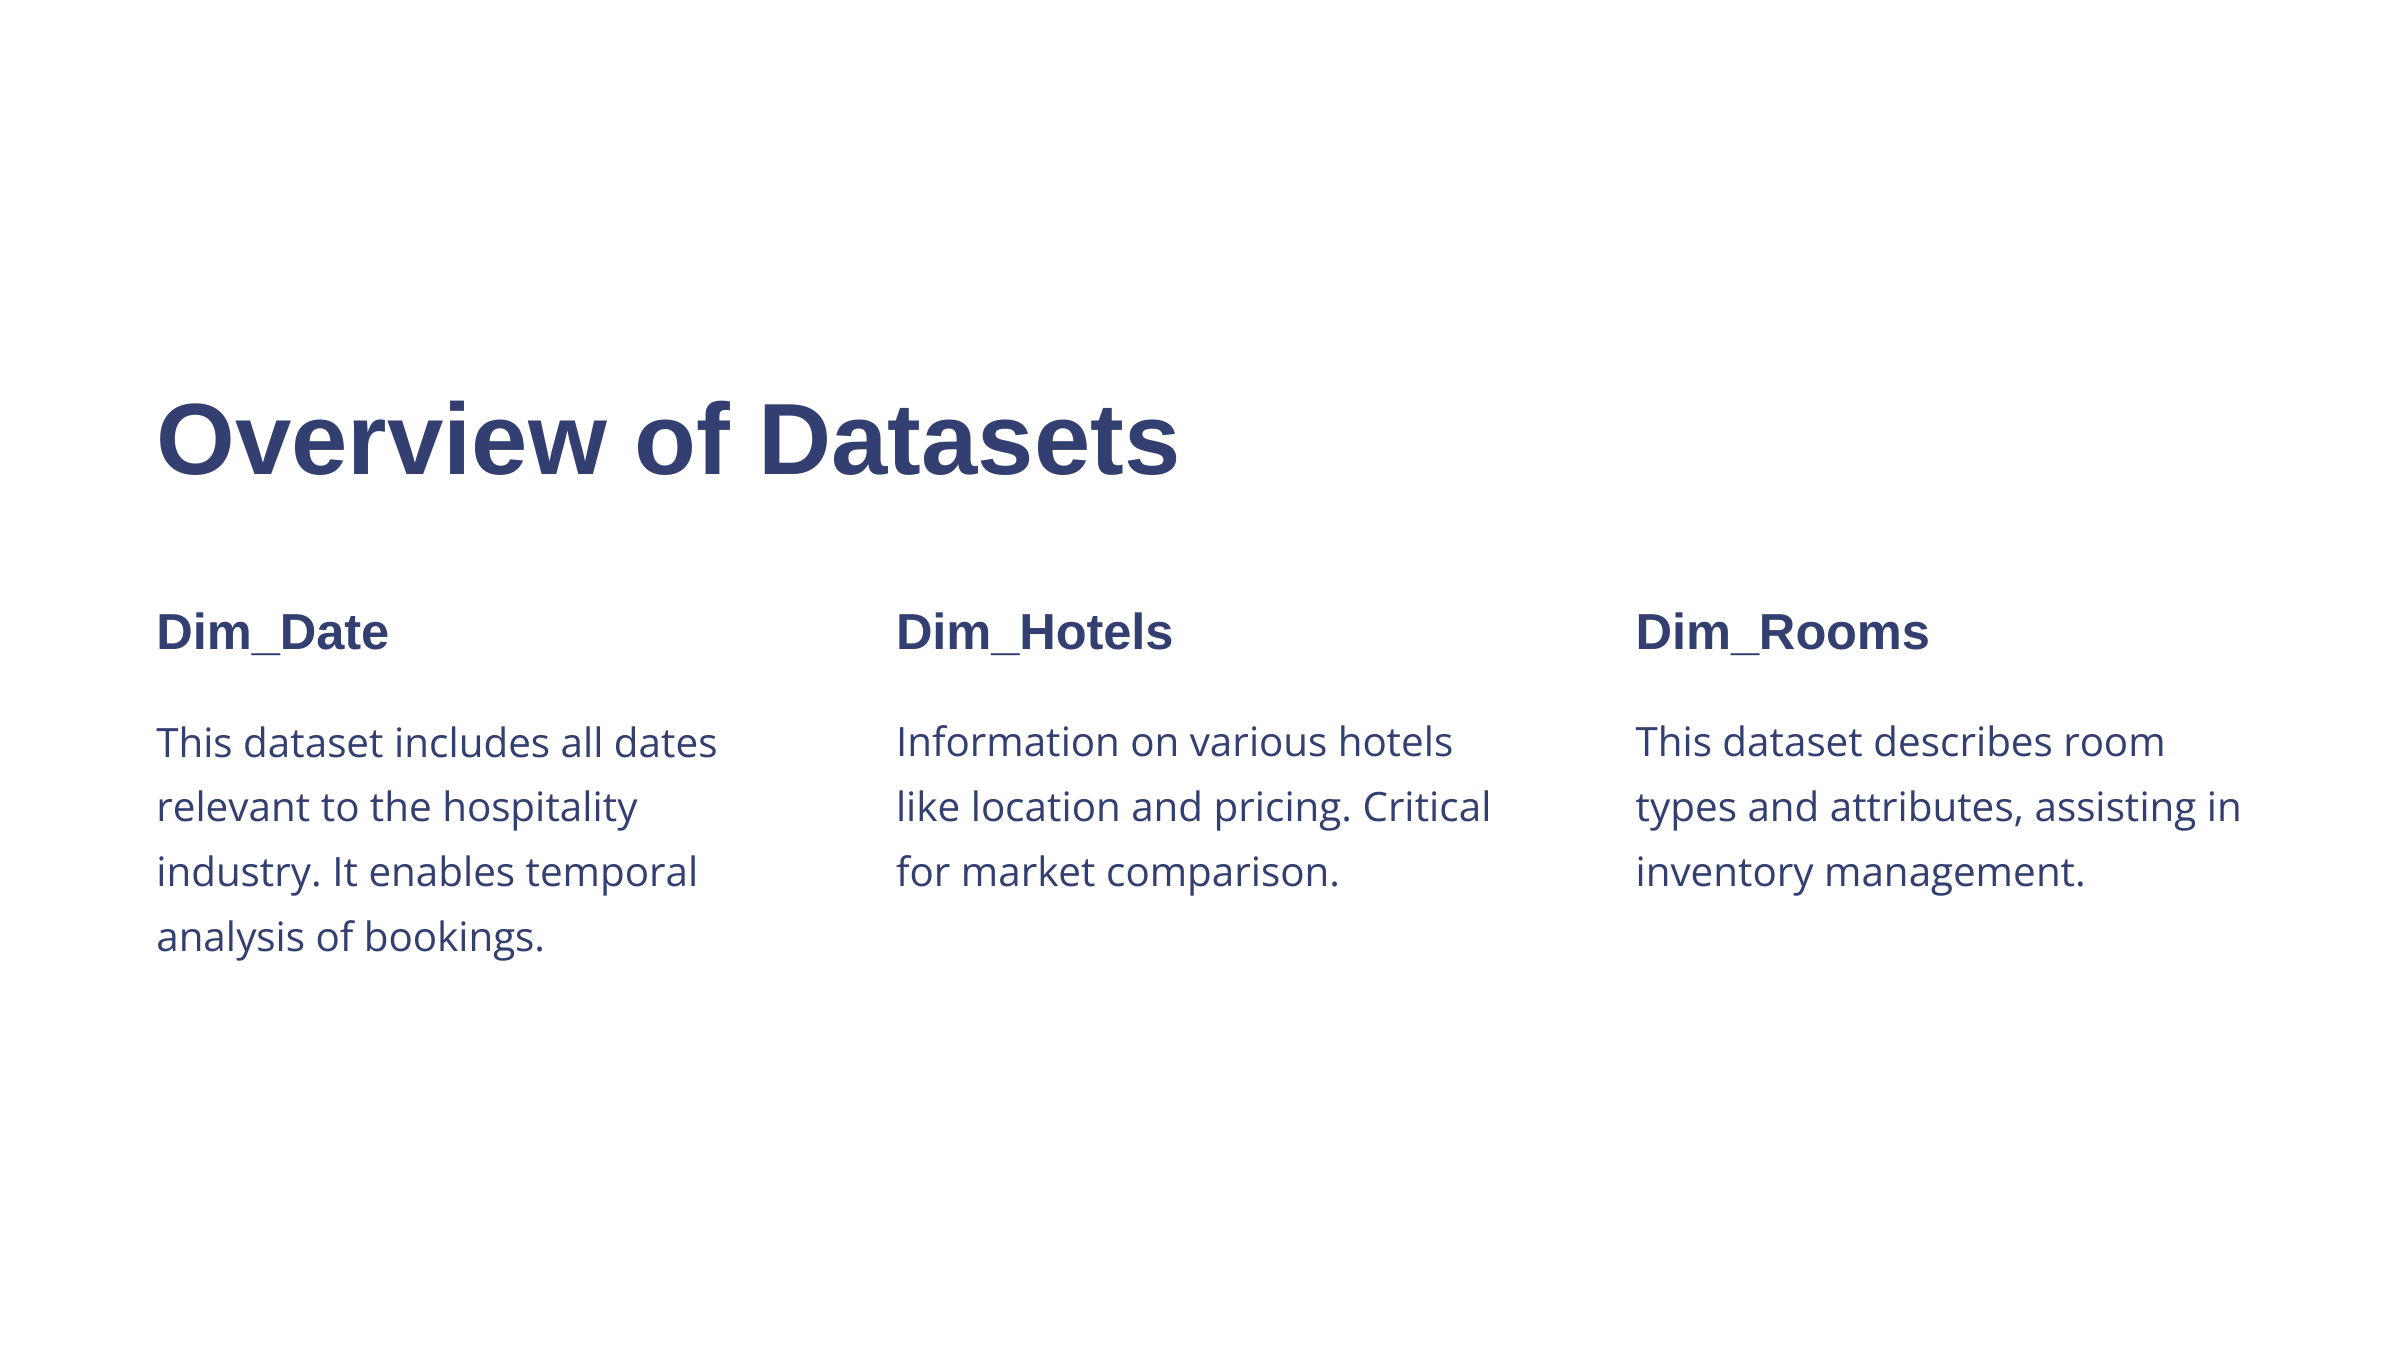

Overview of Datasets
Dim_Date
Dim_Hotels
Dim_Rooms
This dataset includes all dates relevant to the hospitality industry. It enables temporal analysis of bookings.
Information on various hotels like location and pricing. Critical for market comparison.
This dataset describes room types and attributes, assisting in inventory management.